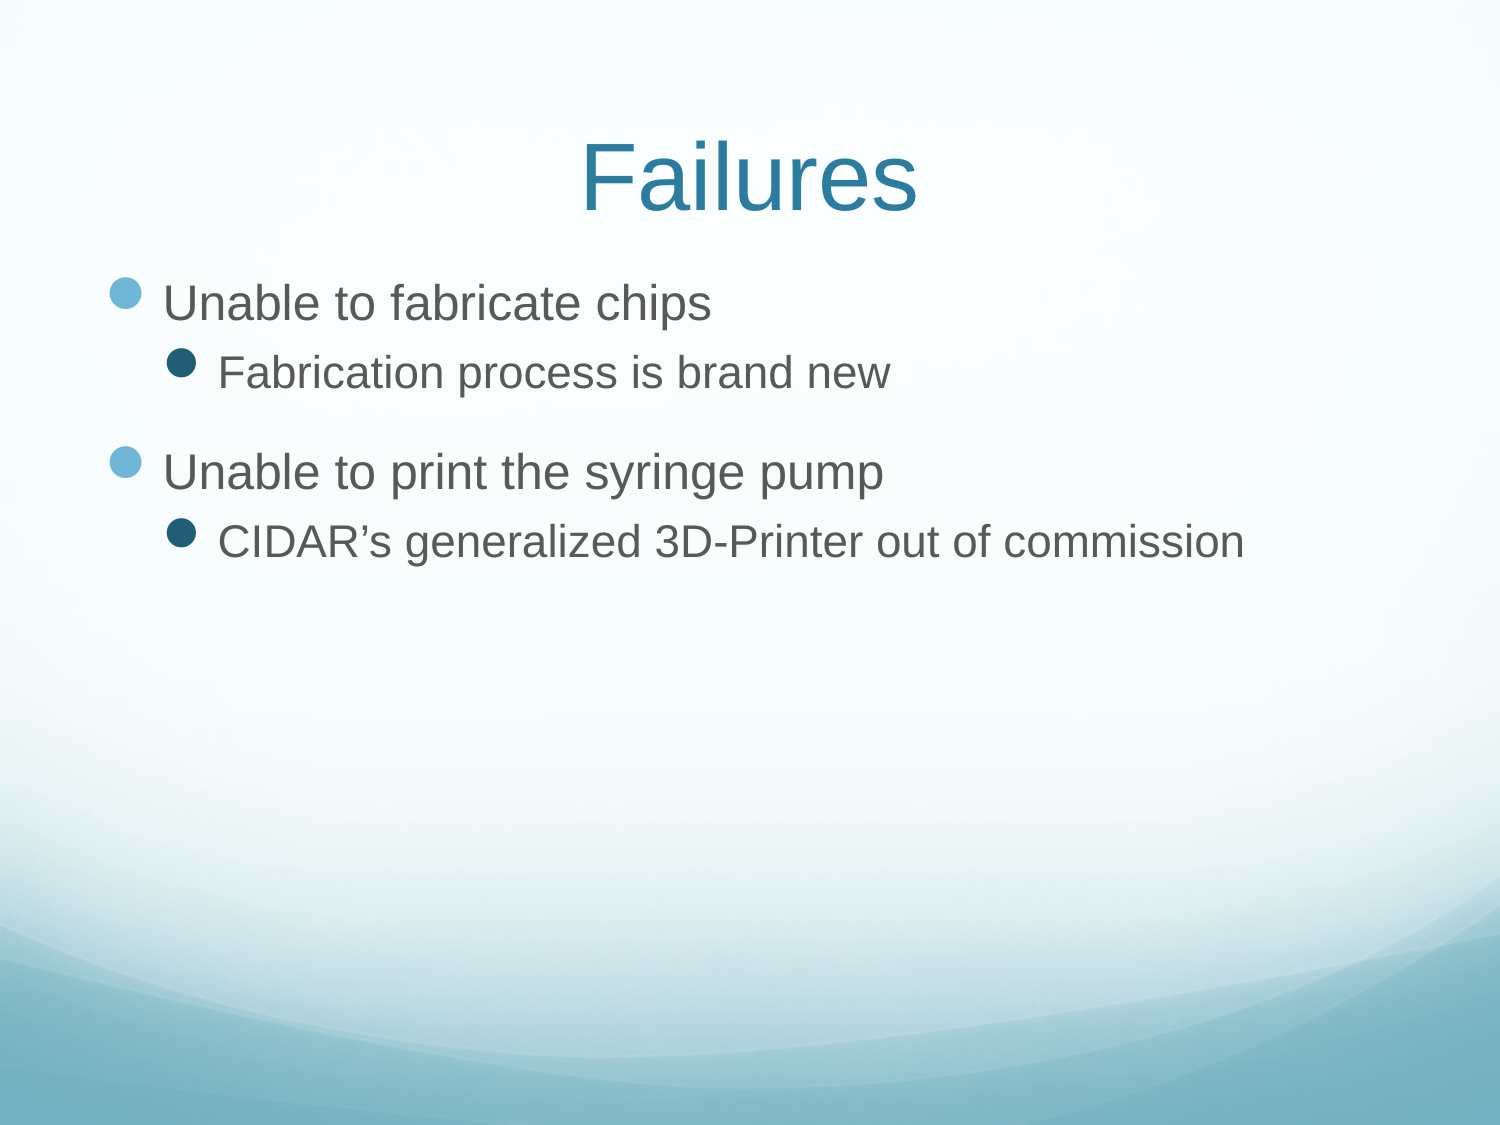

# Failures
Unable to fabricate chips
Fabrication process is brand new
Unable to print the syringe pump
CIDAR’s generalized 3D-Printer out of commission